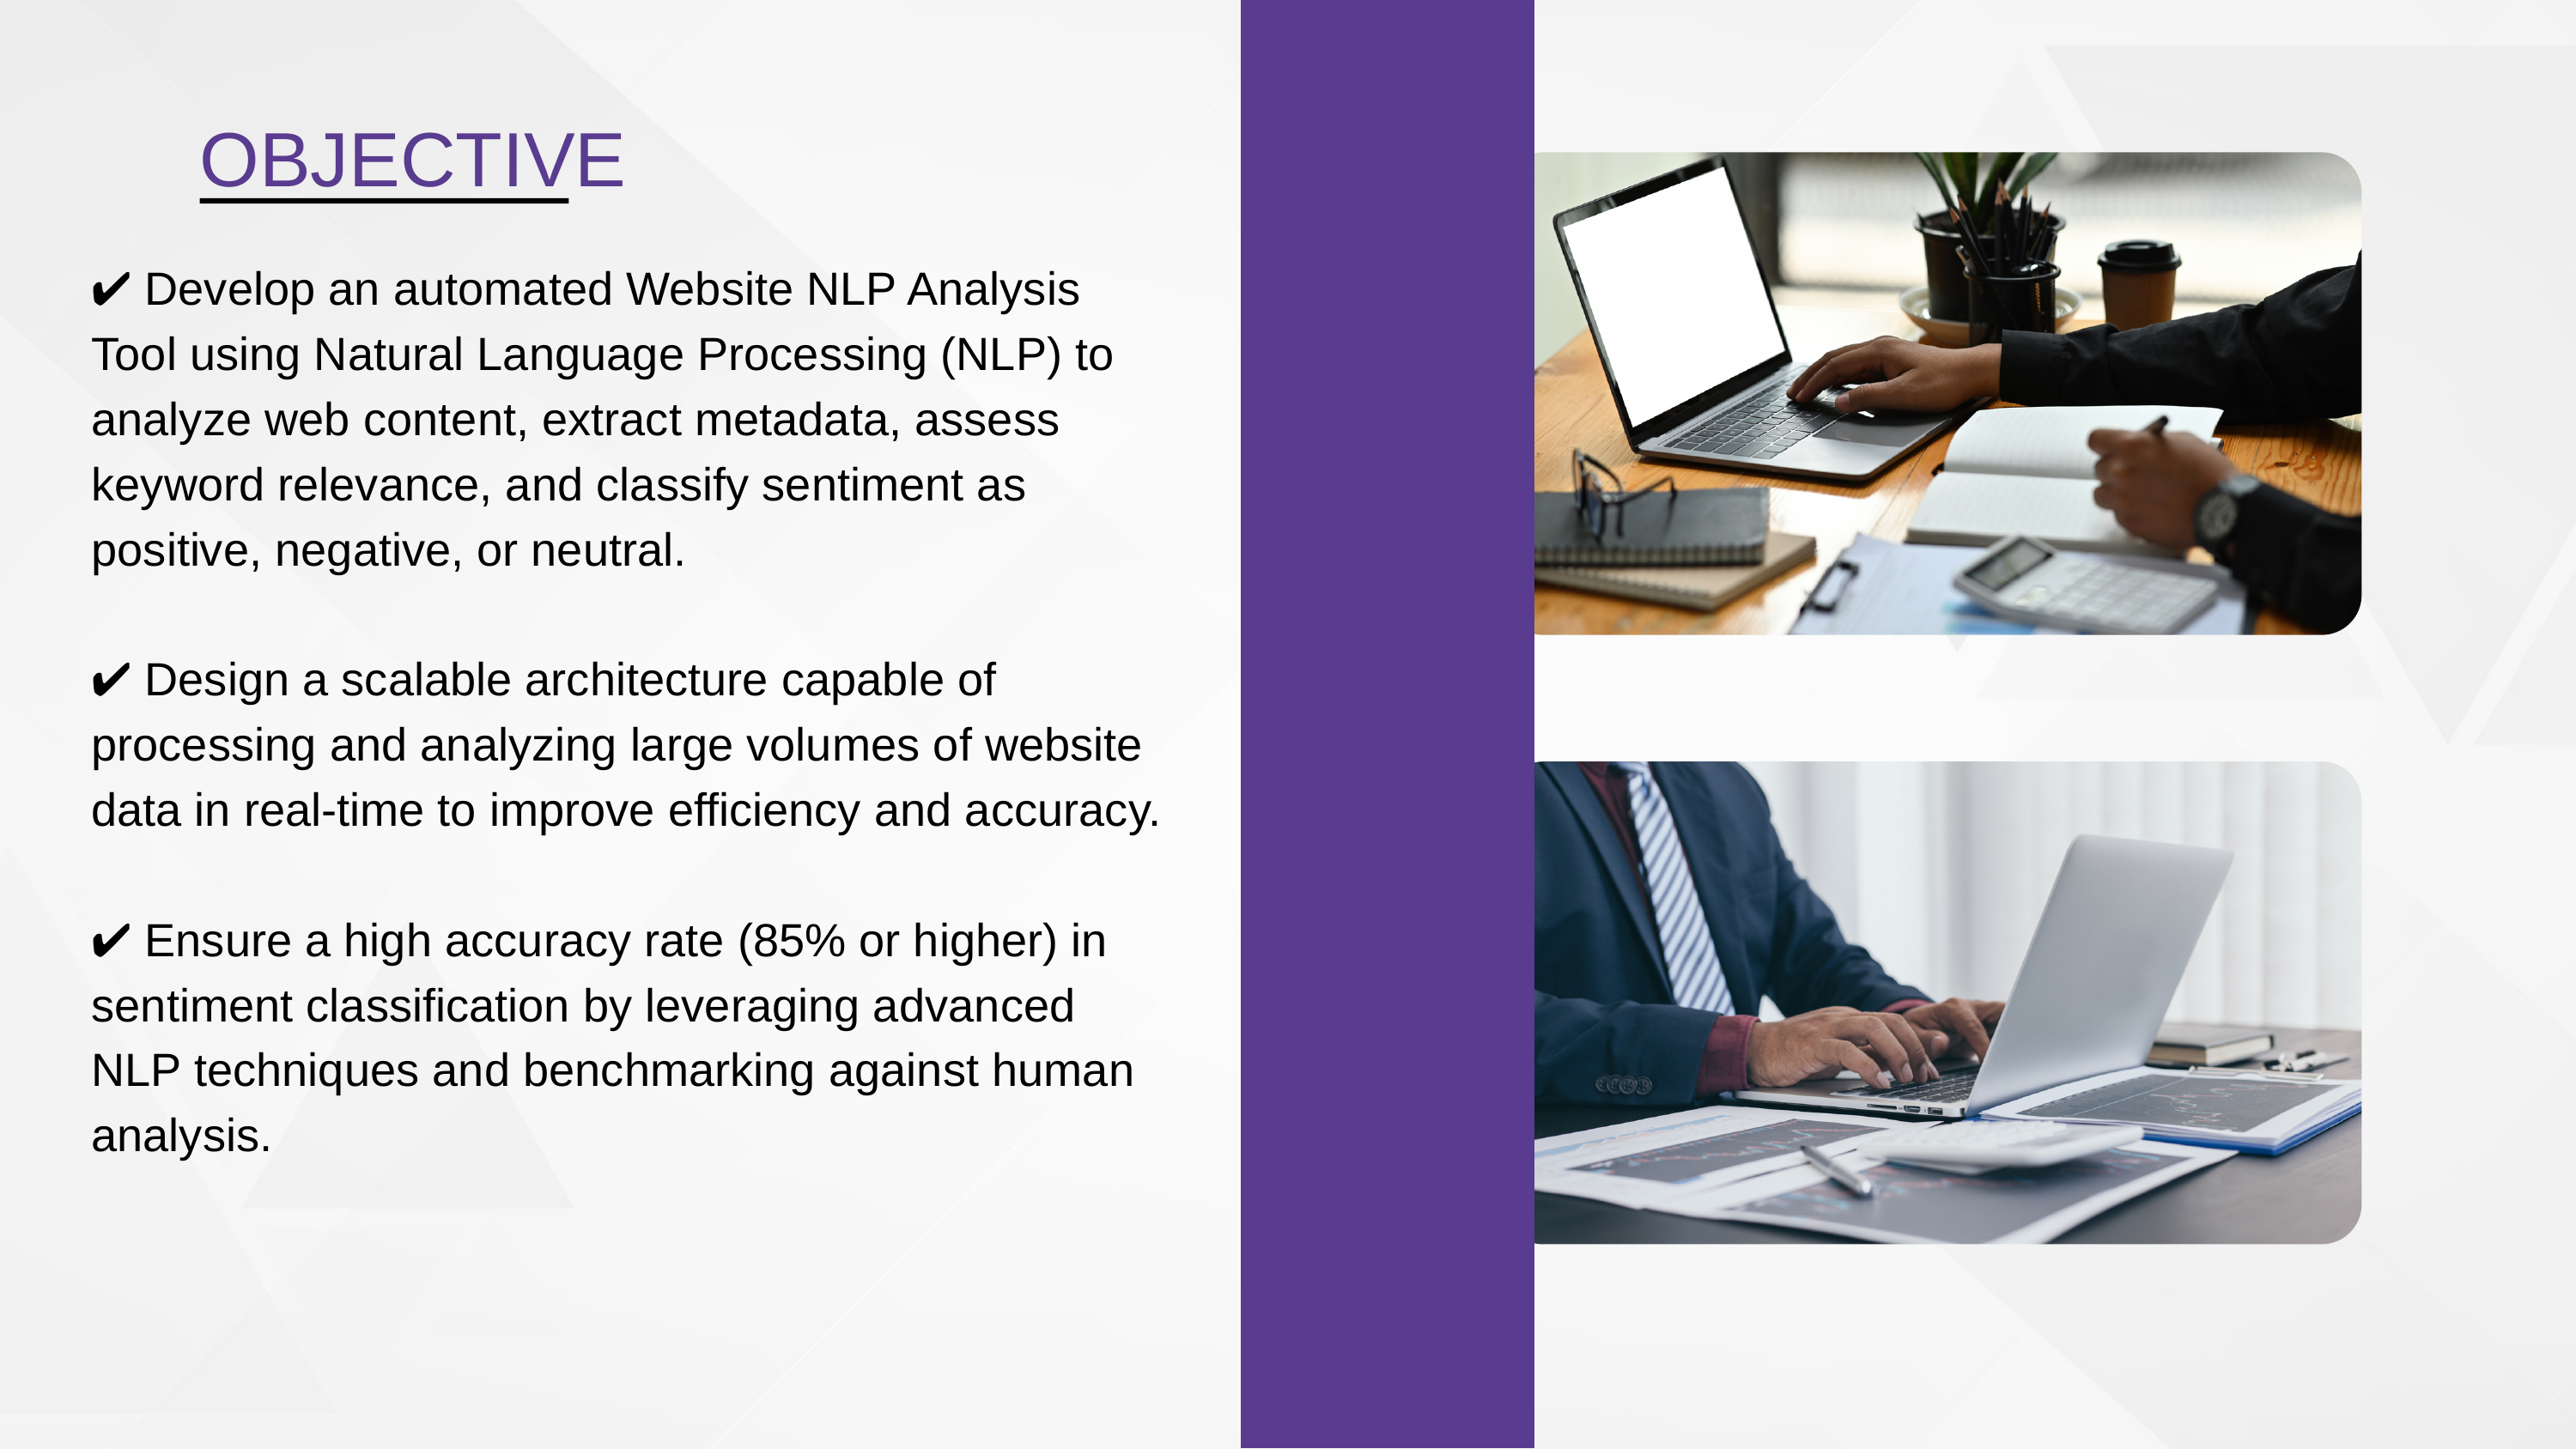

OBJECTIVE

✔ Develop an automated Website NLP Analysis Tool using Natural Language Processing (NLP) to analyze web content, extract metadata, assess keyword relevance, and classify sentiment as positive, negative, or neutral.

✔ Design a scalable architecture capable of processing and analyzing large volumes of website data in real-time to improve efficiency and accuracy.

✔ Ensure a high accuracy rate (85% or higher) in sentiment classification by leveraging advanced NLP techniques and benchmarking against human analysis.